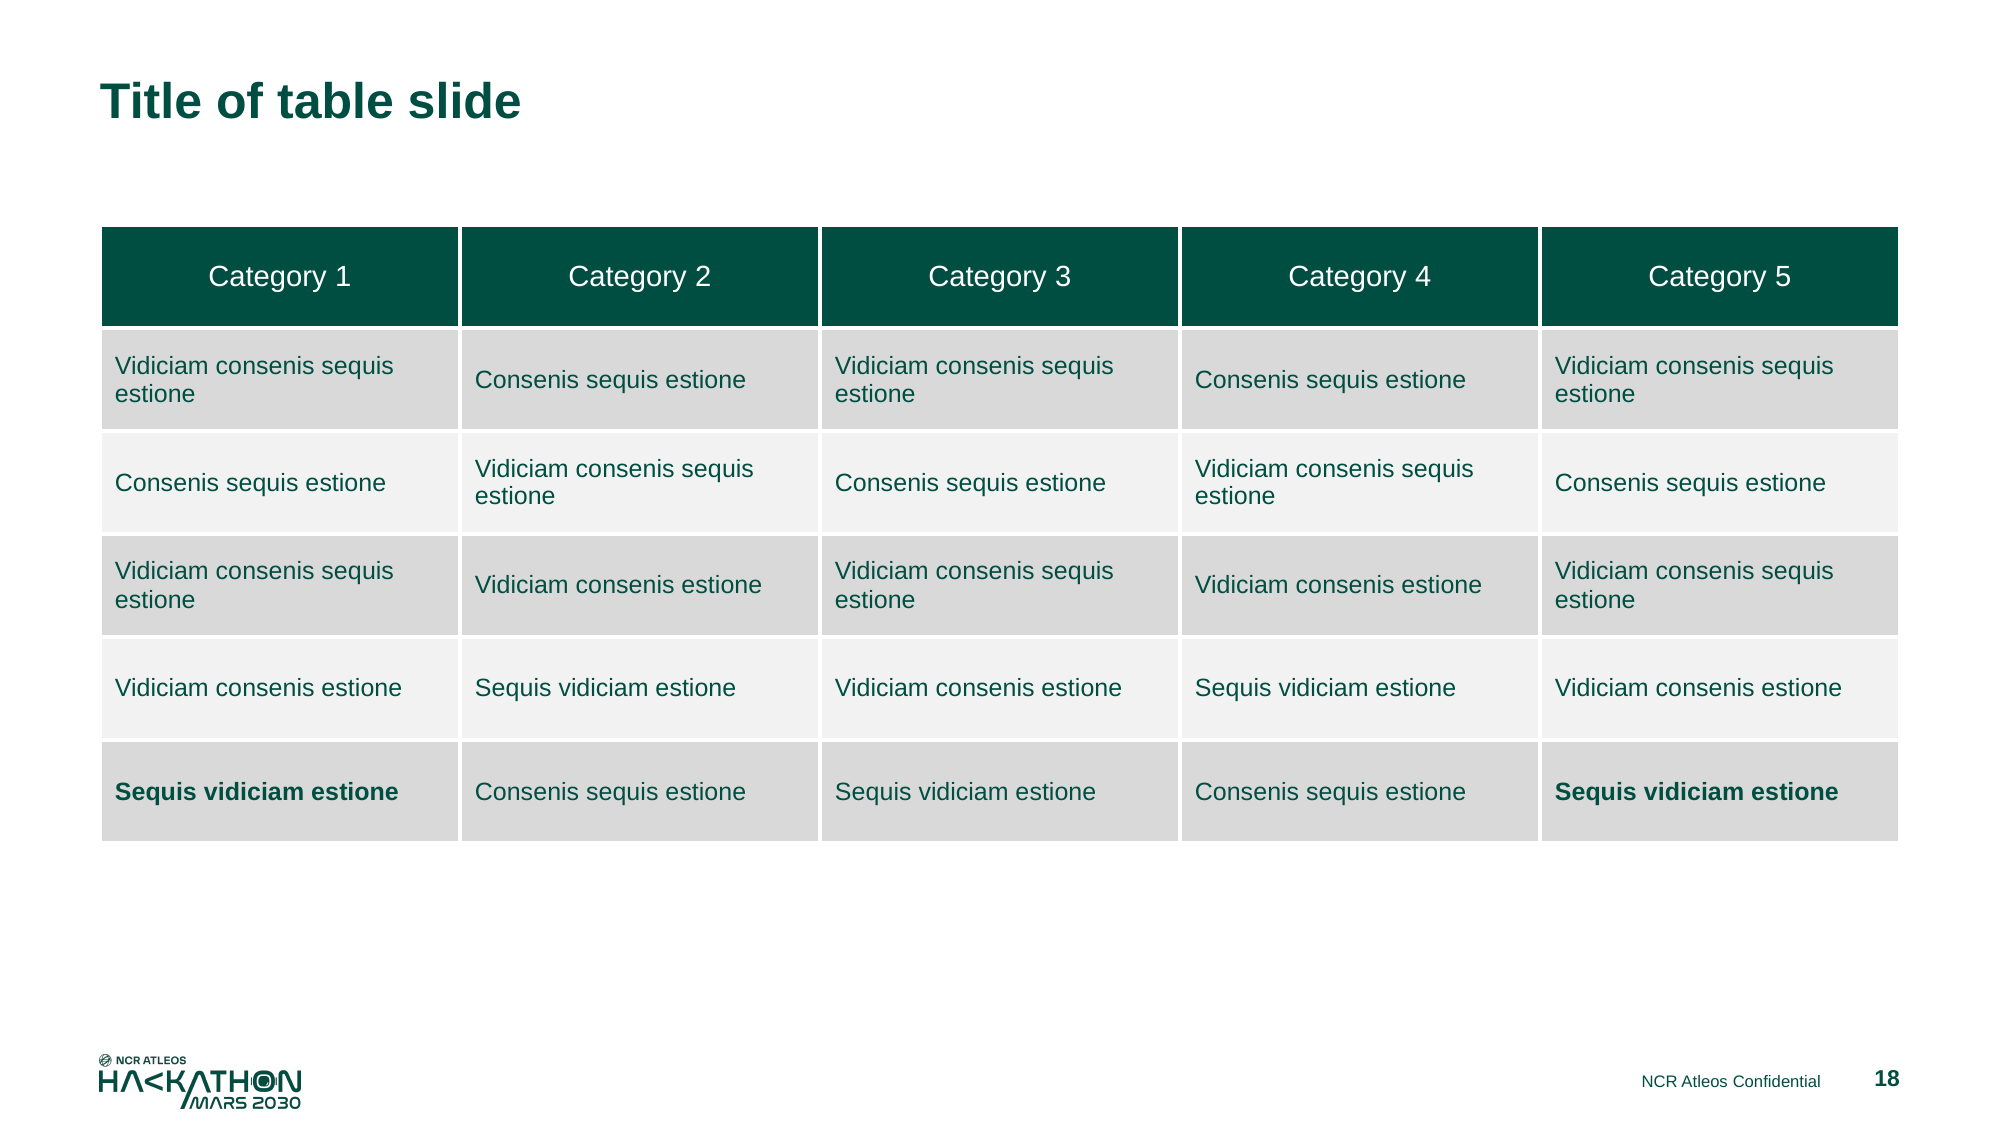

# Title of table slide
| Category 1 | Category 2 | Category 3 | Category 4 | Category 5 |
| --- | --- | --- | --- | --- |
| Vidiciam consenis sequis estione | Consenis sequis estione | Vidiciam consenis sequis estione | Consenis sequis estione | Vidiciam consenis sequis estione |
| Consenis sequis estione | Vidiciam consenis sequis estione | Consenis sequis estione | Vidiciam consenis sequis estione | Consenis sequis estione |
| Vidiciam consenis sequis estione | Vidiciam consenis estione | Vidiciam consenis sequis estione | Vidiciam consenis estione | Vidiciam consenis sequis estione |
| Vidiciam consenis estione | Sequis vidiciam estione | Vidiciam consenis estione | Sequis vidiciam estione | Vidiciam consenis estione |
| Sequis vidiciam estione | Consenis sequis estione | Sequis vidiciam estione | Consenis sequis estione | Sequis vidiciam estione |
NCR Atleos Confidential
18